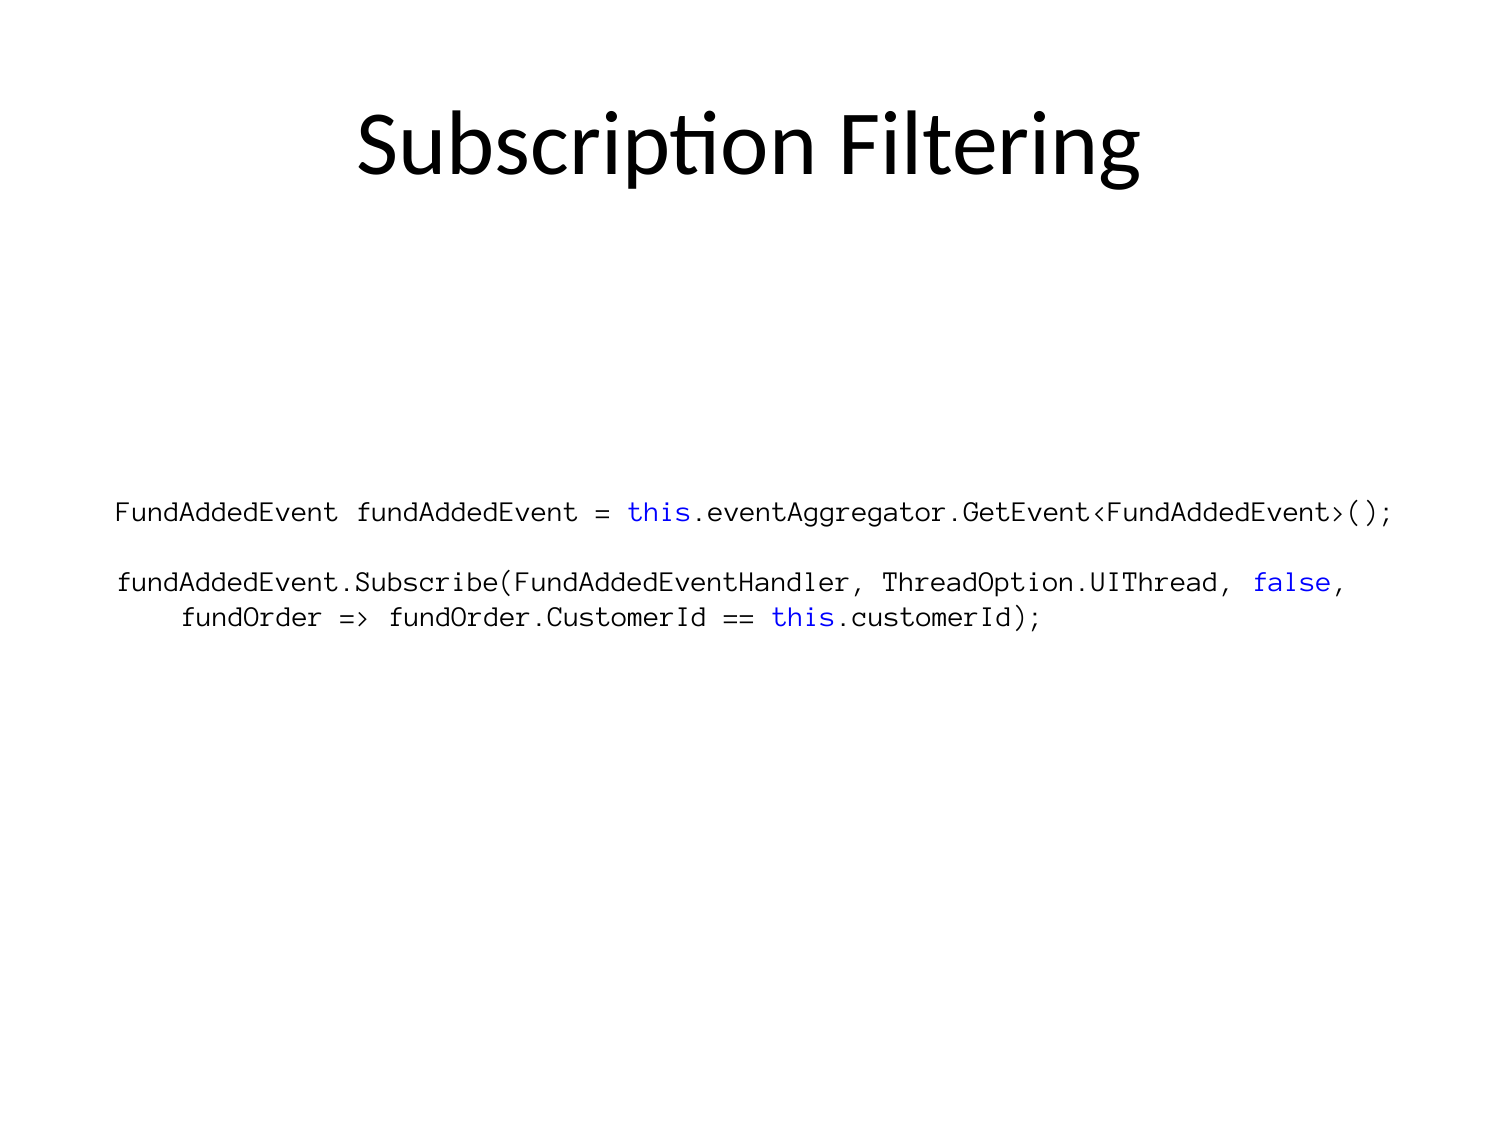

Subscription Filtering
FundAddedEvent fundAddedEvent = this.eventAggregator.GetEvent<FundAddedEvent>();

fundAddedEvent.Subscribe(FundAddedEventHandler, ThreadOption.UIThread, false,
    fundOrder => fundOrder.CustomerId == this.customerId);